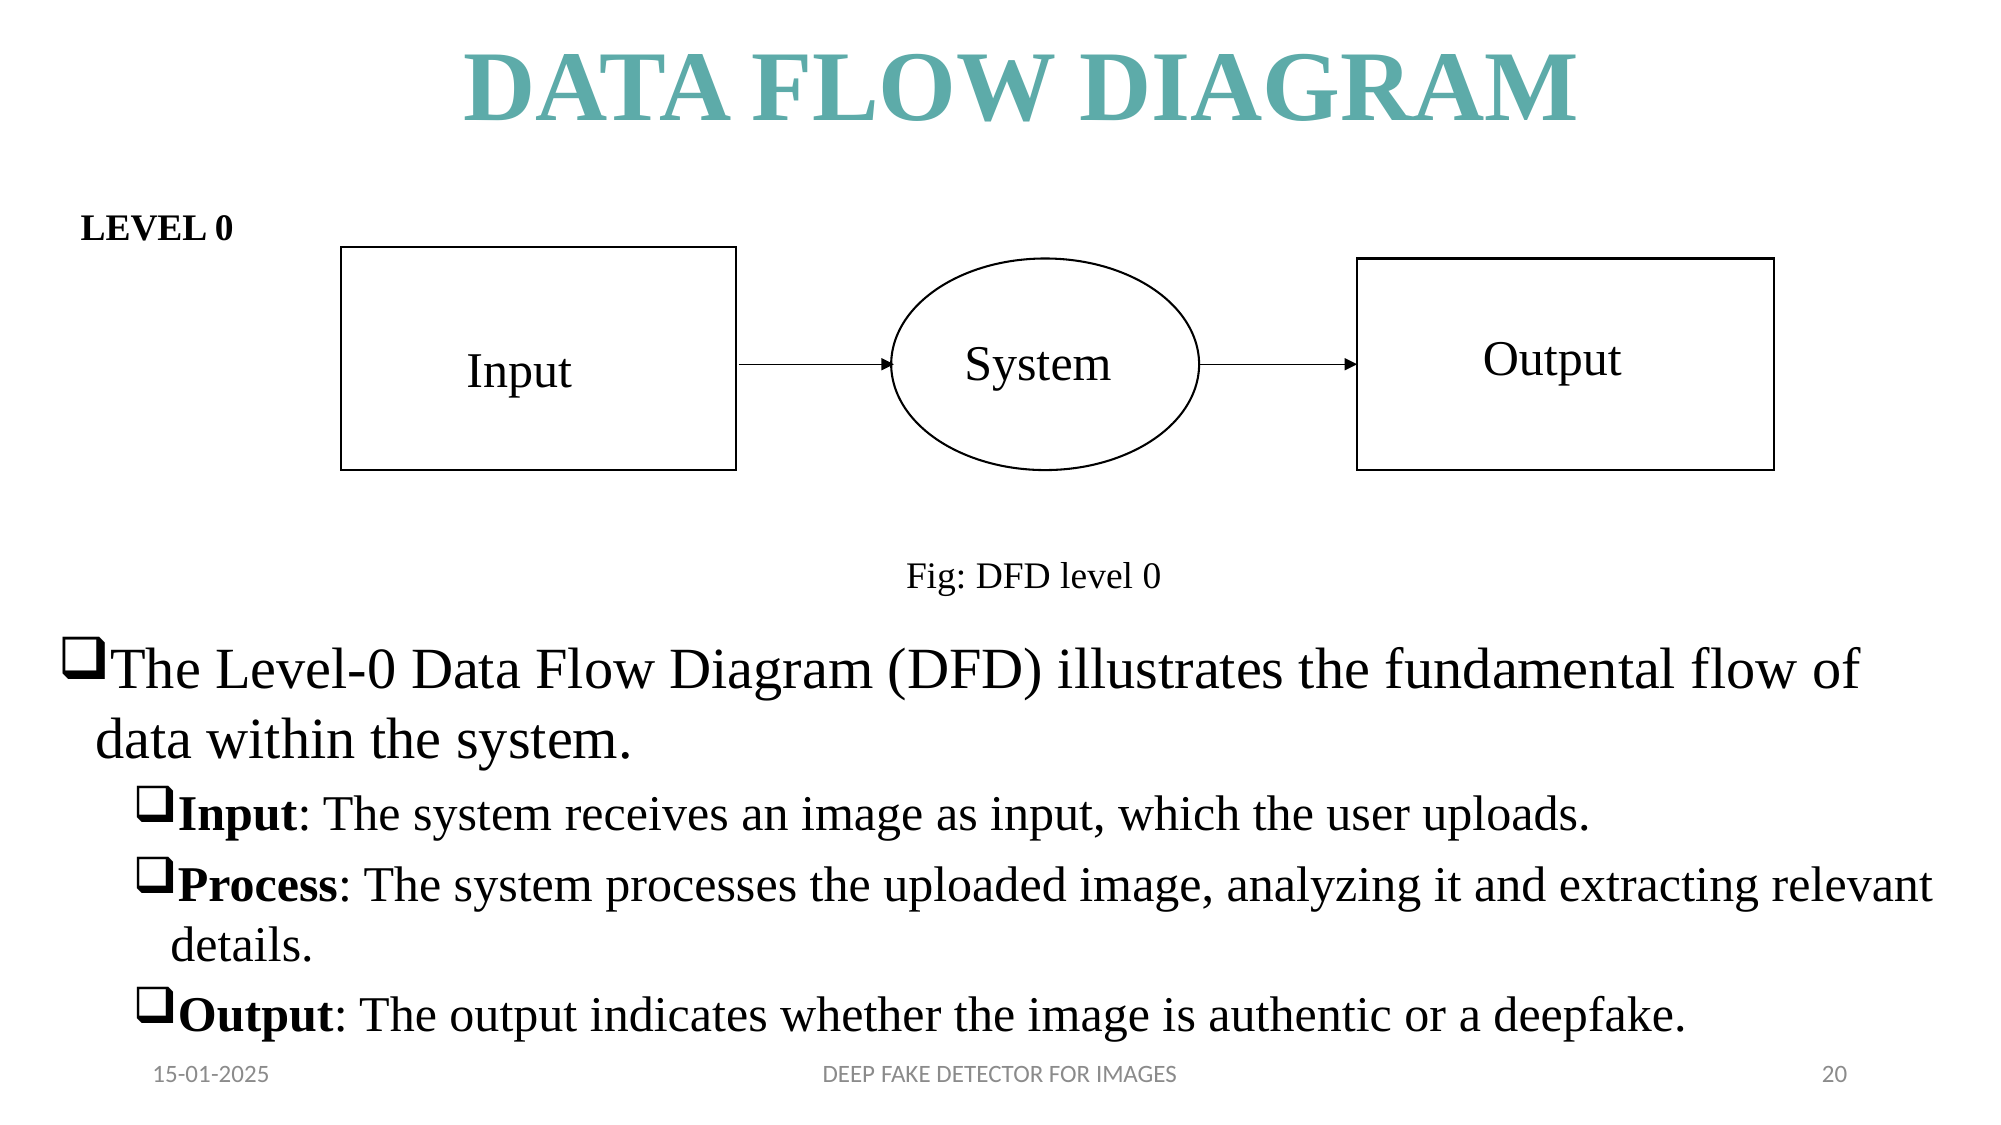

# DATA FLOW DIAGRAM
LEVEL 0

  System
   Output
Input
Fig: DFD level 0
The Level-0 Data Flow Diagram (DFD) illustrates the fundamental flow of data within the system.
Input: The system receives an image as input, which the user uploads.
Process: The system processes the uploaded image, analyzing it and extracting relevant details.
Output: The output indicates whether the image is authentic or a deepfake.
15-01-2025
DEEP FAKE DETECTOR FOR IMAGES
20